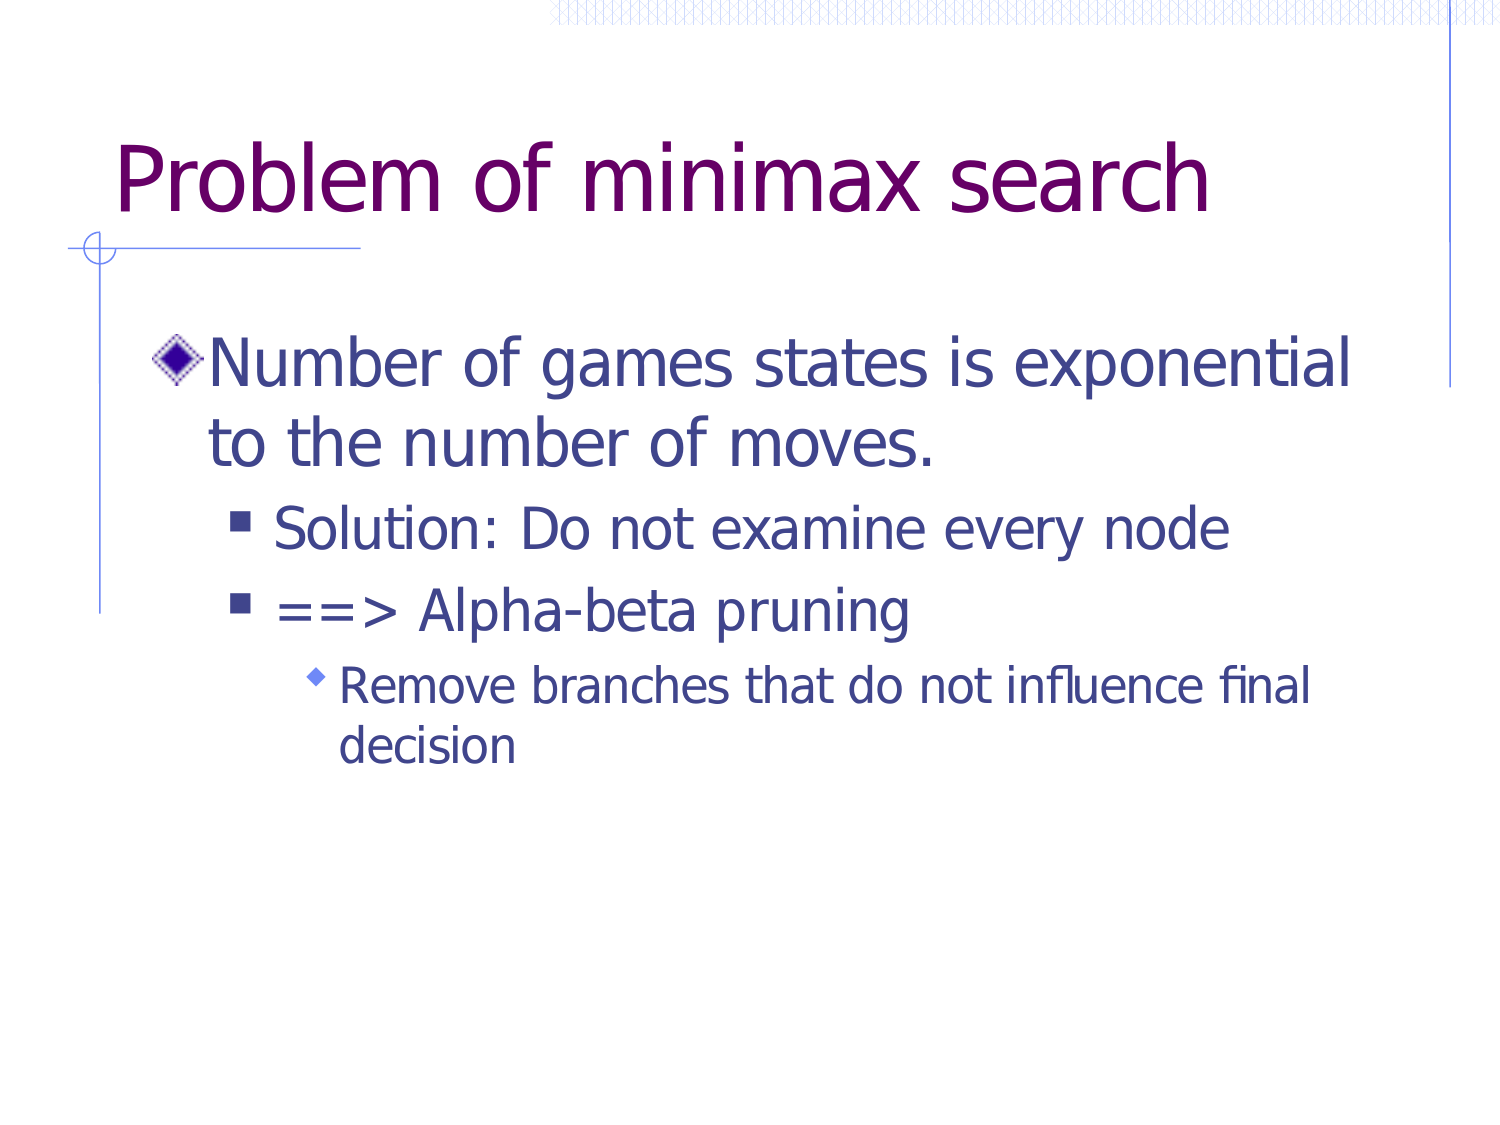

# Problem of minimax search
Number of games states is exponential to the number of moves.
Solution: Do not examine every node
==> Alpha-beta pruning
Remove branches that do not influence final decision